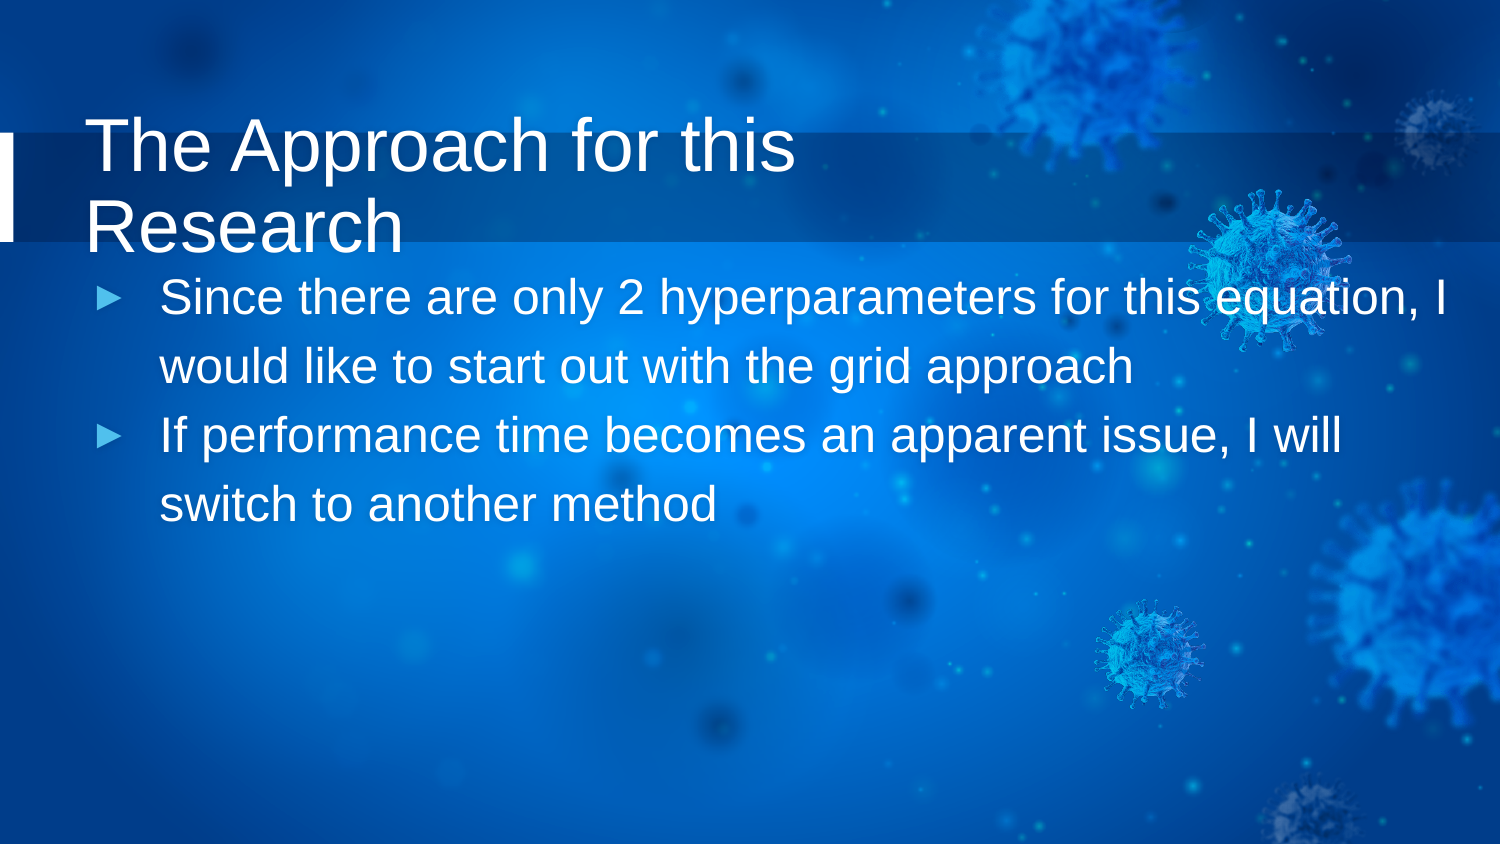

# The Approach for this Research
Since there are only 2 hyperparameters for this equation, I would like to start out with the grid approach
If performance time becomes an apparent issue, I will switch to another method